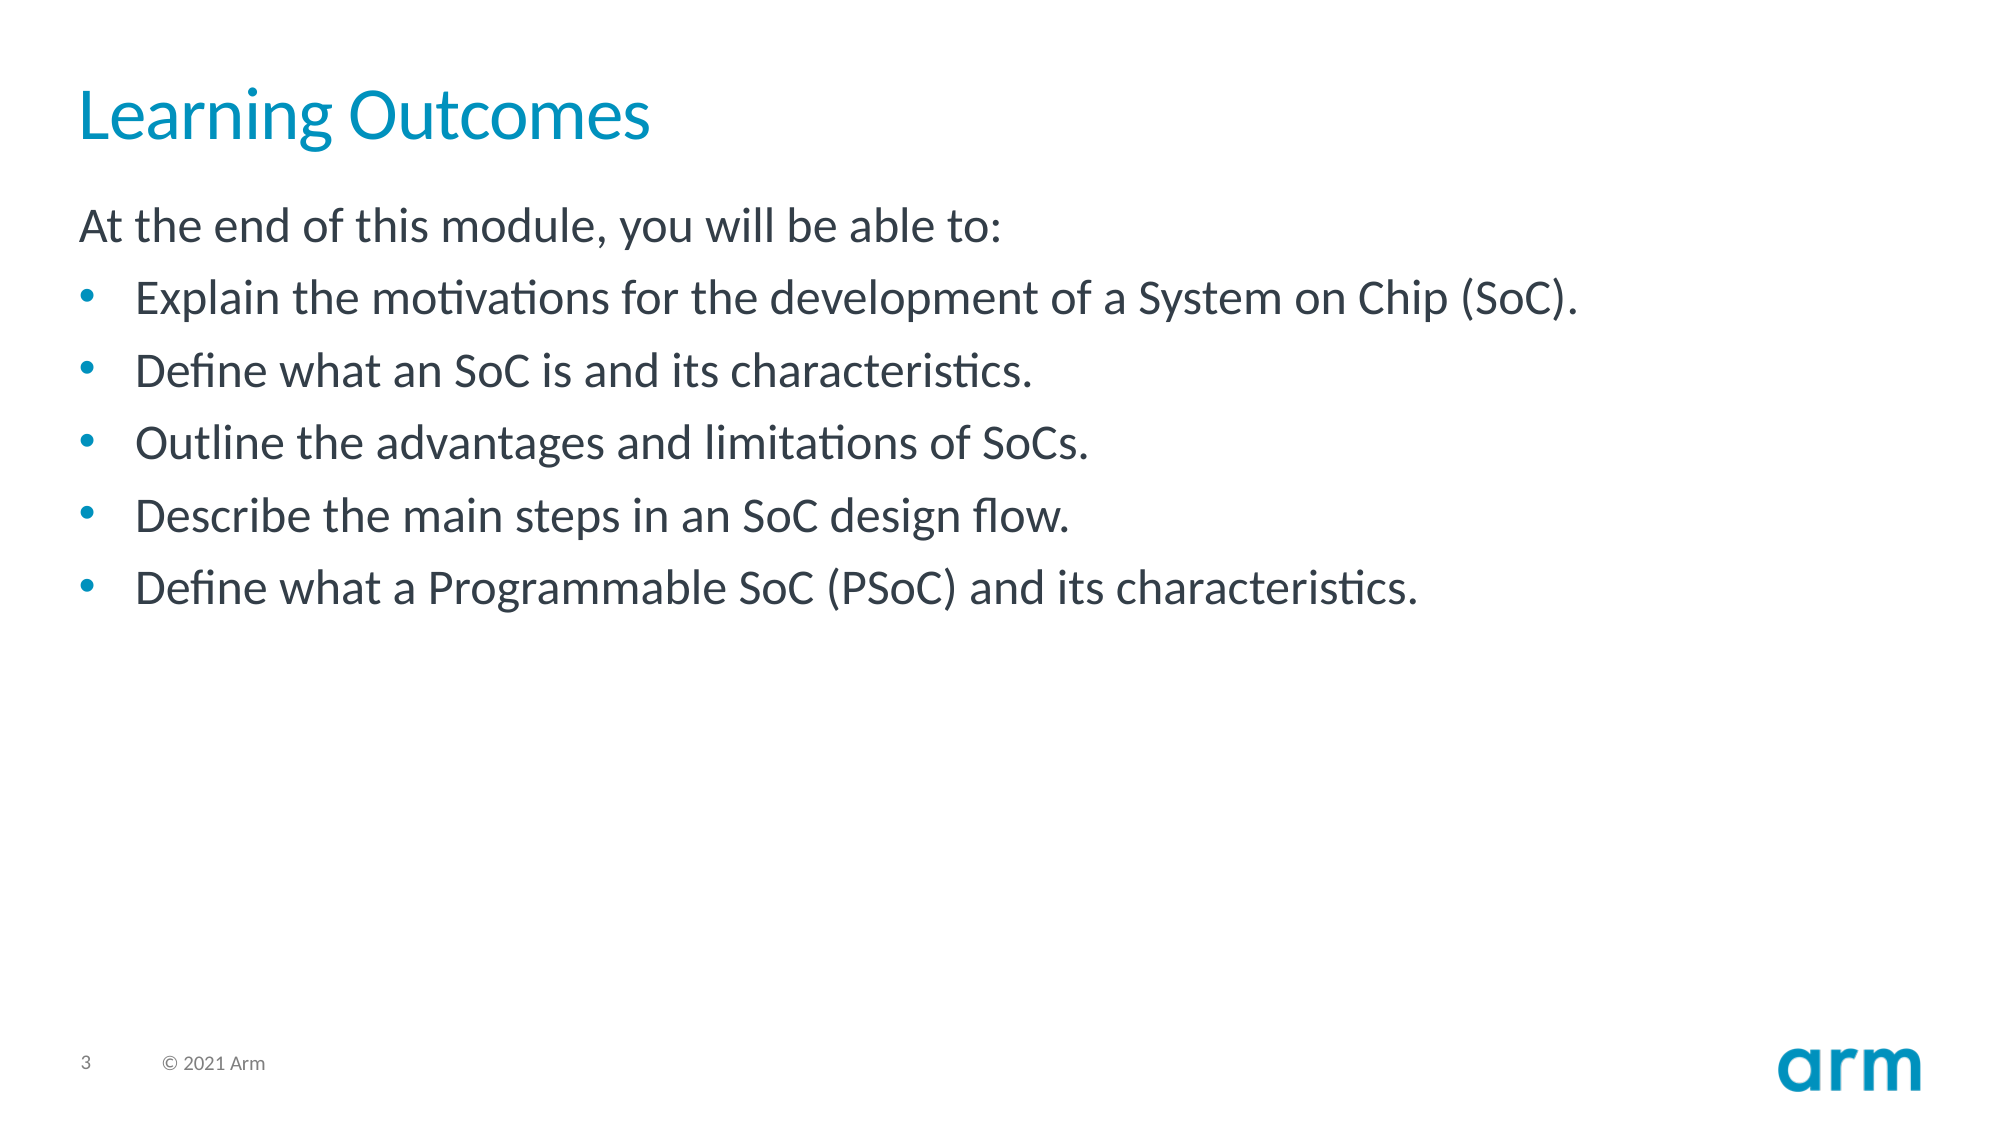

# Learning Outcomes
At the end of this module, you will be able to:
Explain the motivations for the development of a System on Chip (SoC).
Define what an SoC is and its characteristics.
Outline the advantages and limitations of SoCs.
Describe the main steps in an SoC design flow.
Define what a Programmable SoC (PSoC) and its characteristics.